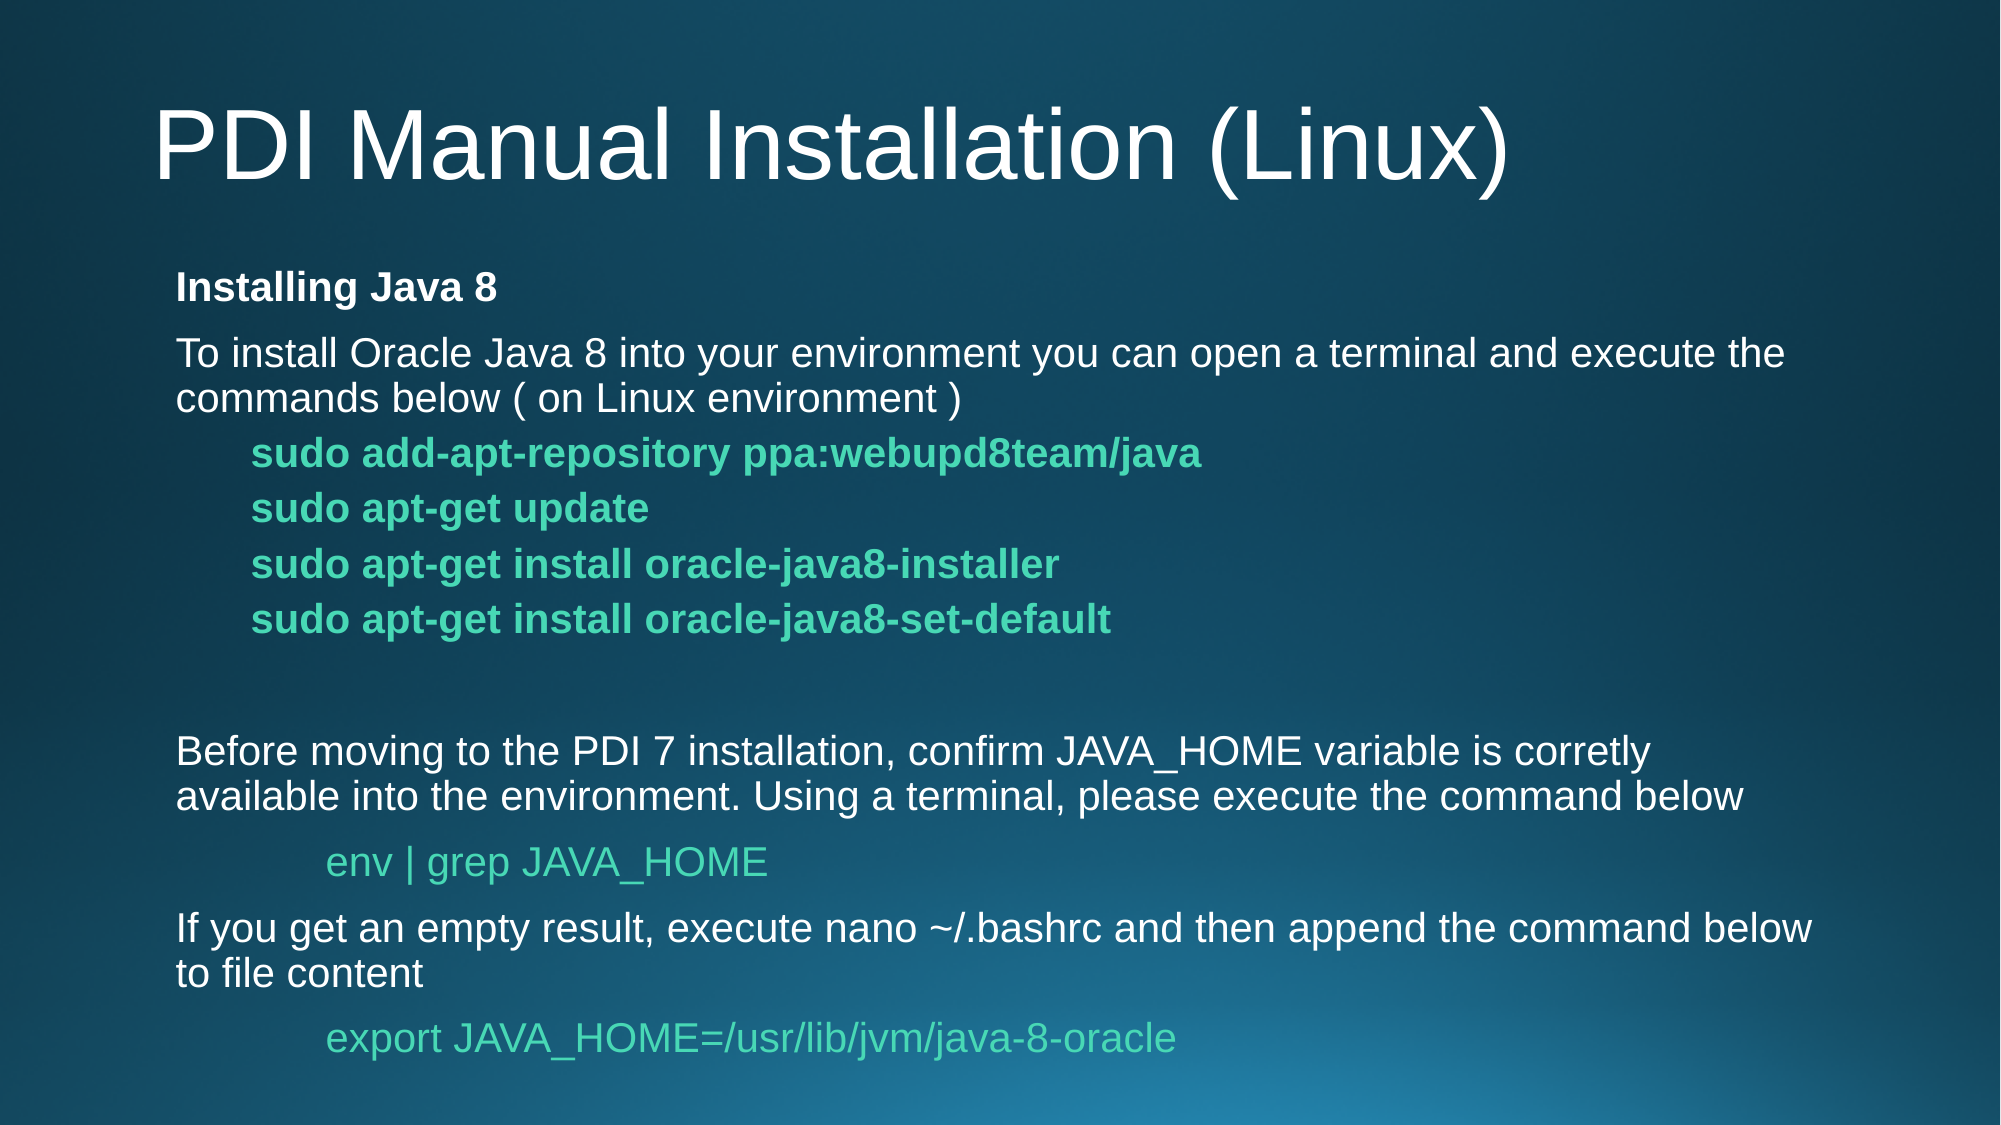

# PDI Manual Installation (Linux)
Installing Java 8
To install Oracle Java 8 into your environment you can open a terminal and execute the commands below ( on Linux environment )
sudo add-apt-repository ppa:webupd8team/java
sudo apt-get update
sudo apt-get install oracle-java8-installer
sudo apt-get install oracle-java8-set-default

Before moving to the PDI 7 installation, confirm JAVA_HOME variable is corretly available into the environment. Using a terminal, please execute the command below
	env | grep JAVA_HOME
If you get an empty result, execute nano ~/.bashrc and then append the command below to file content
	export JAVA_HOME=/usr/lib/jvm/java-8-oracle